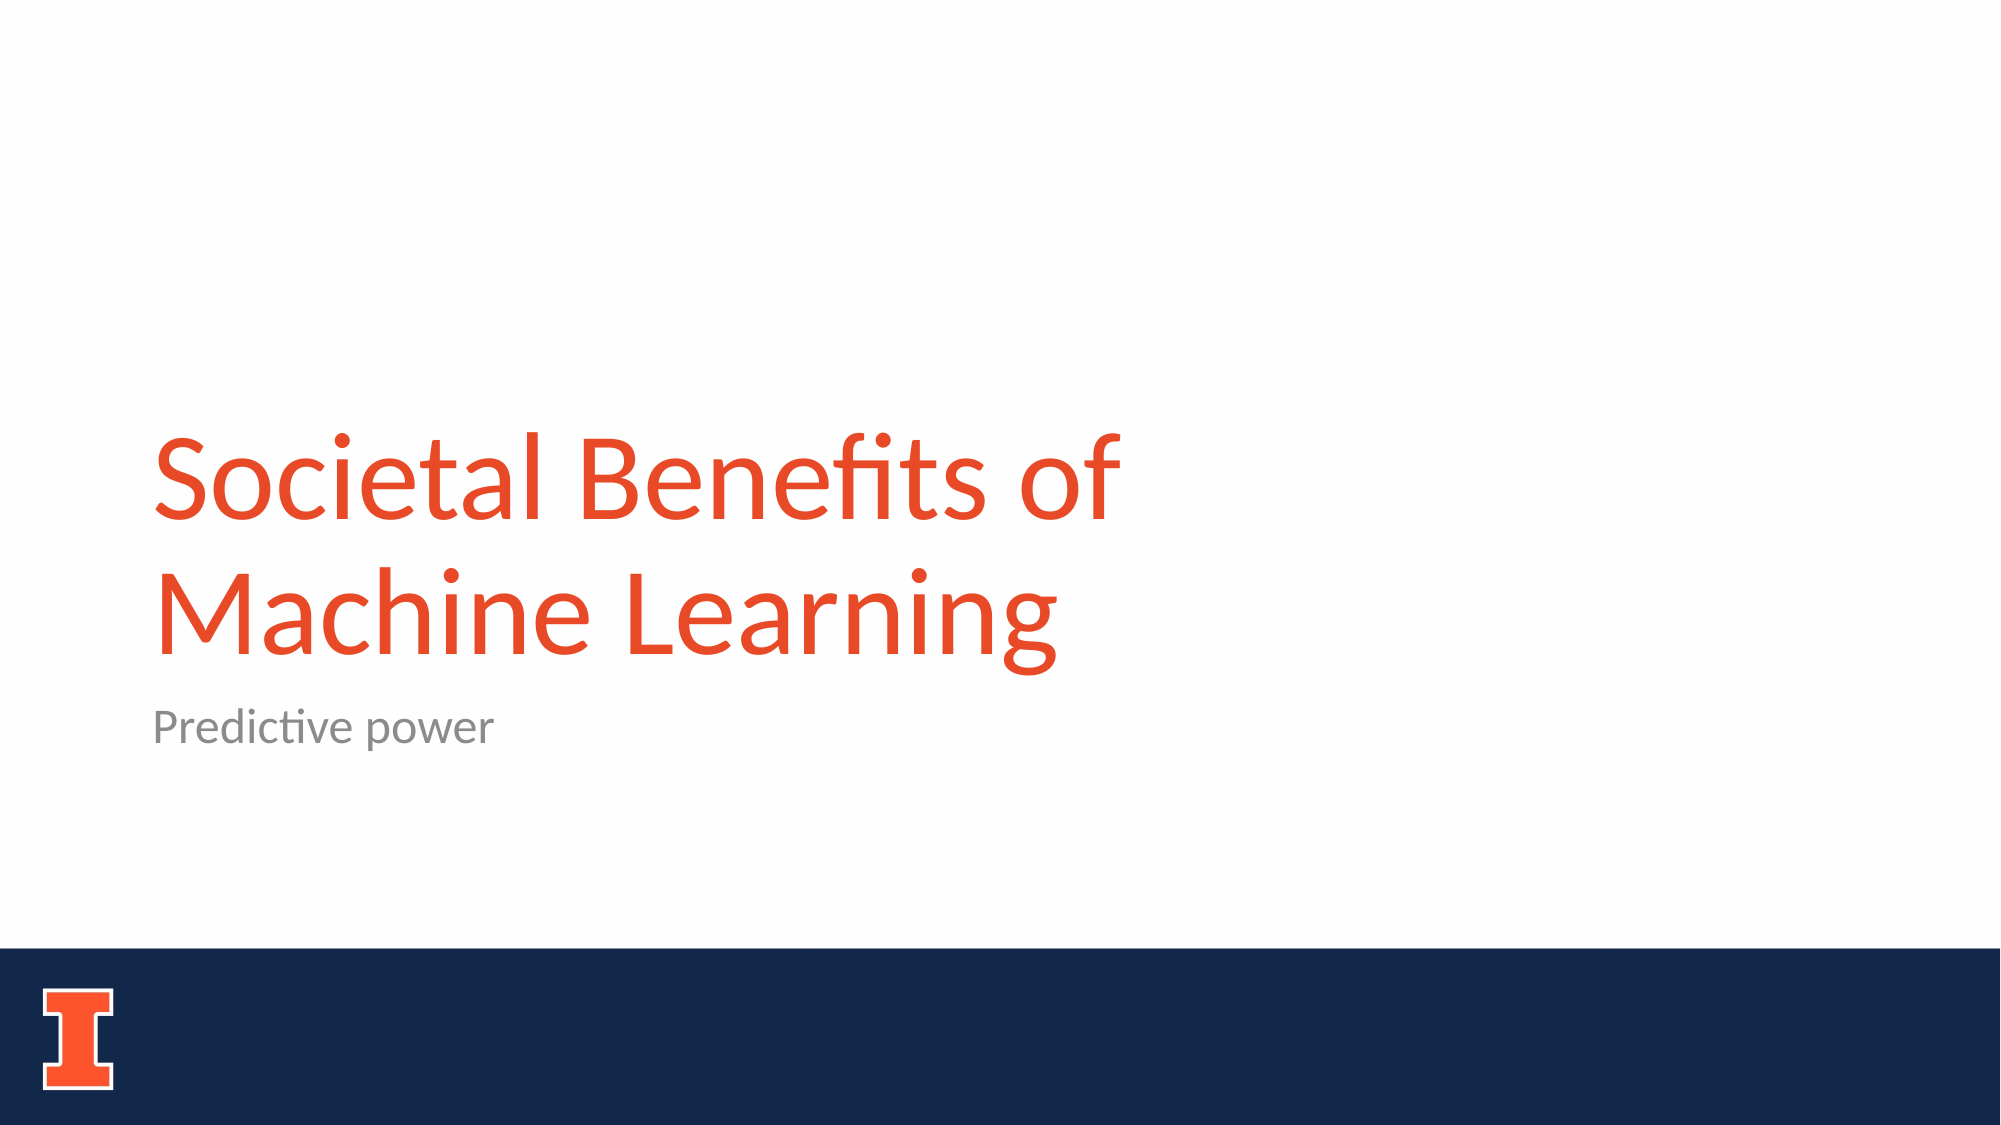

# Societal Benefits of Machine Learning
Predictive power